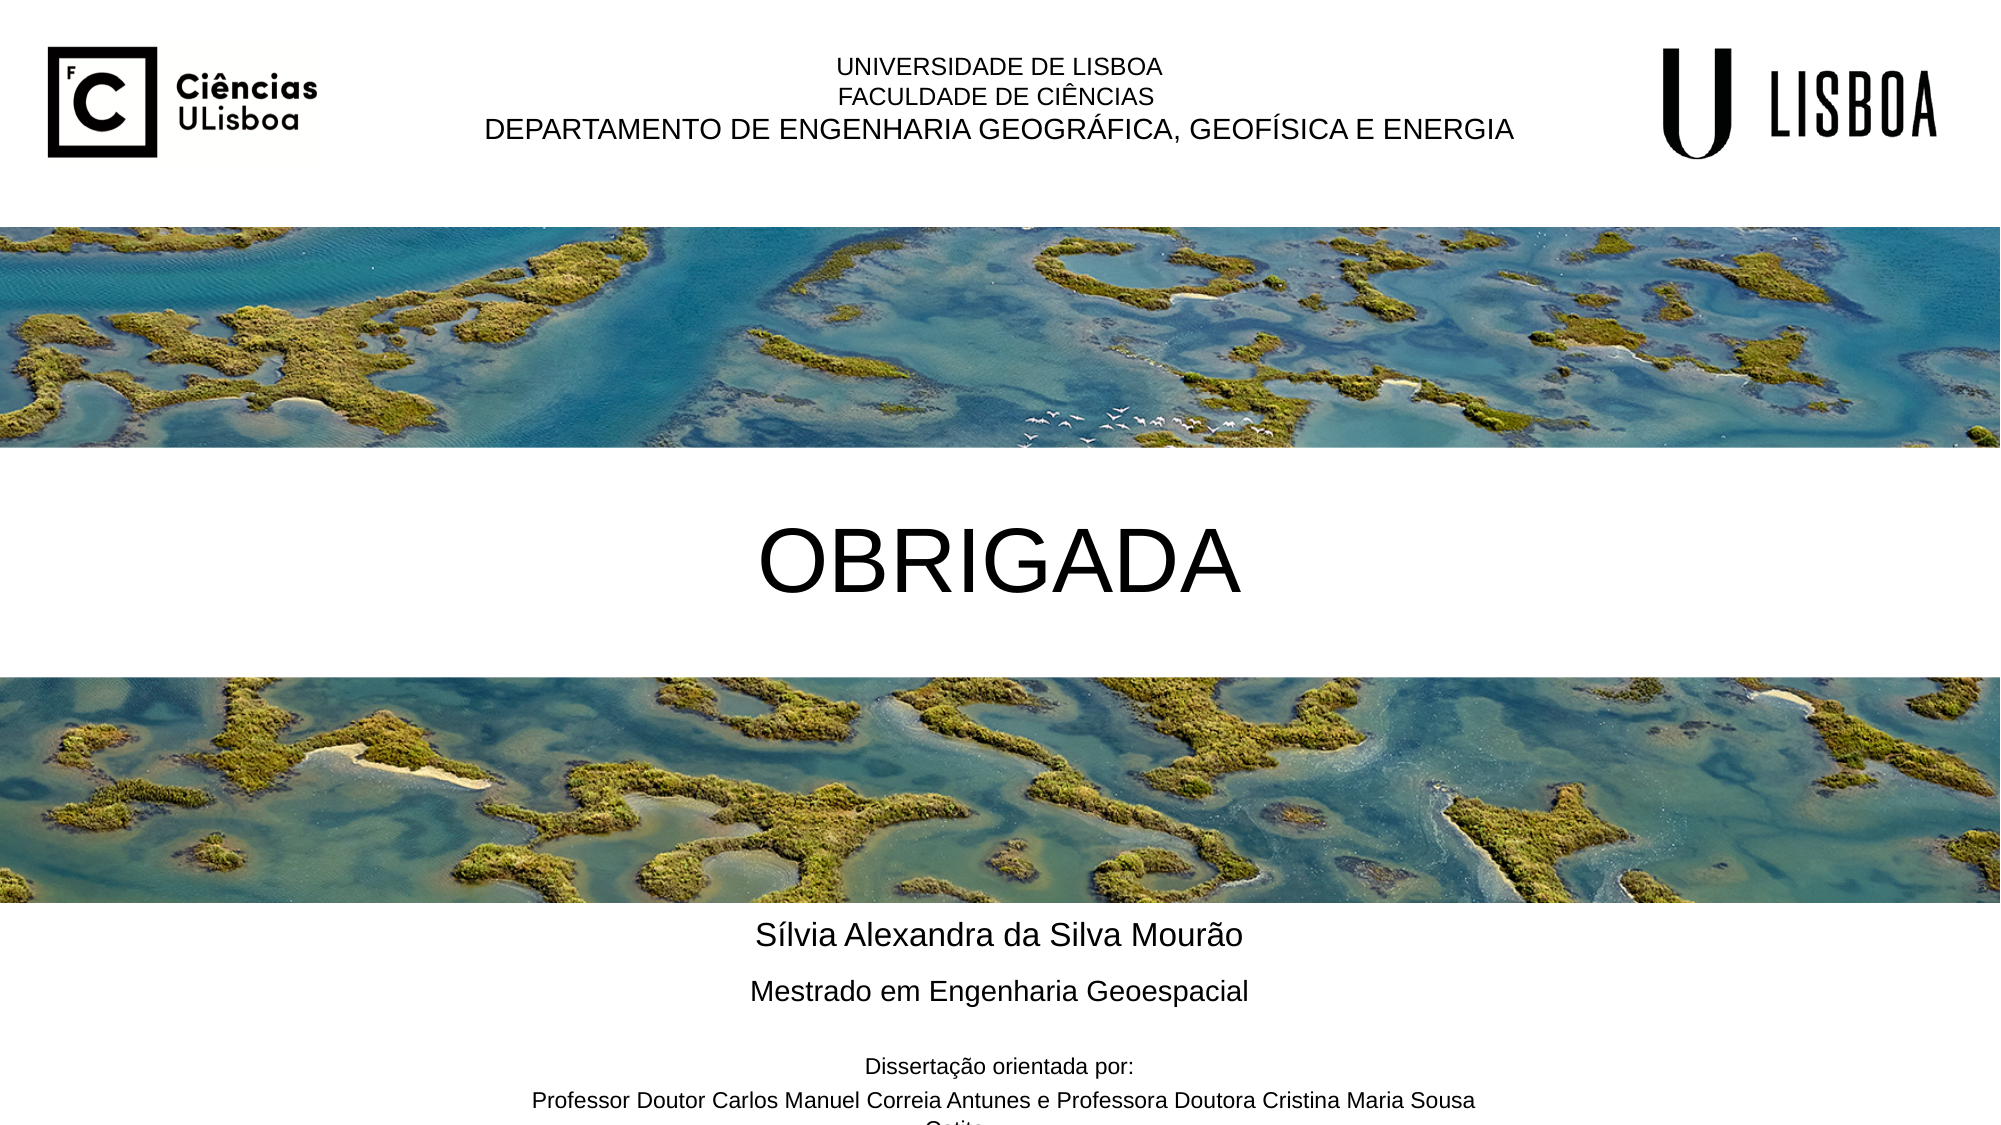

UNIVERSIDADE DE LISBOA
FACULDADE DE CIÊNCIAS
DEPARTAMENTO DE ENGENHARIA GEOGRÁFICA, GEOFÍSICA E ENERGIA
#
obrigada
Sílvia Alexandra da Silva Mourão
Mestrado em Engenharia Geoespacial
Dissertação orientada por:
 Professor Doutor Carlos Manuel Correia Antunes e Professora Doutora Cristina Maria Sousa Catita